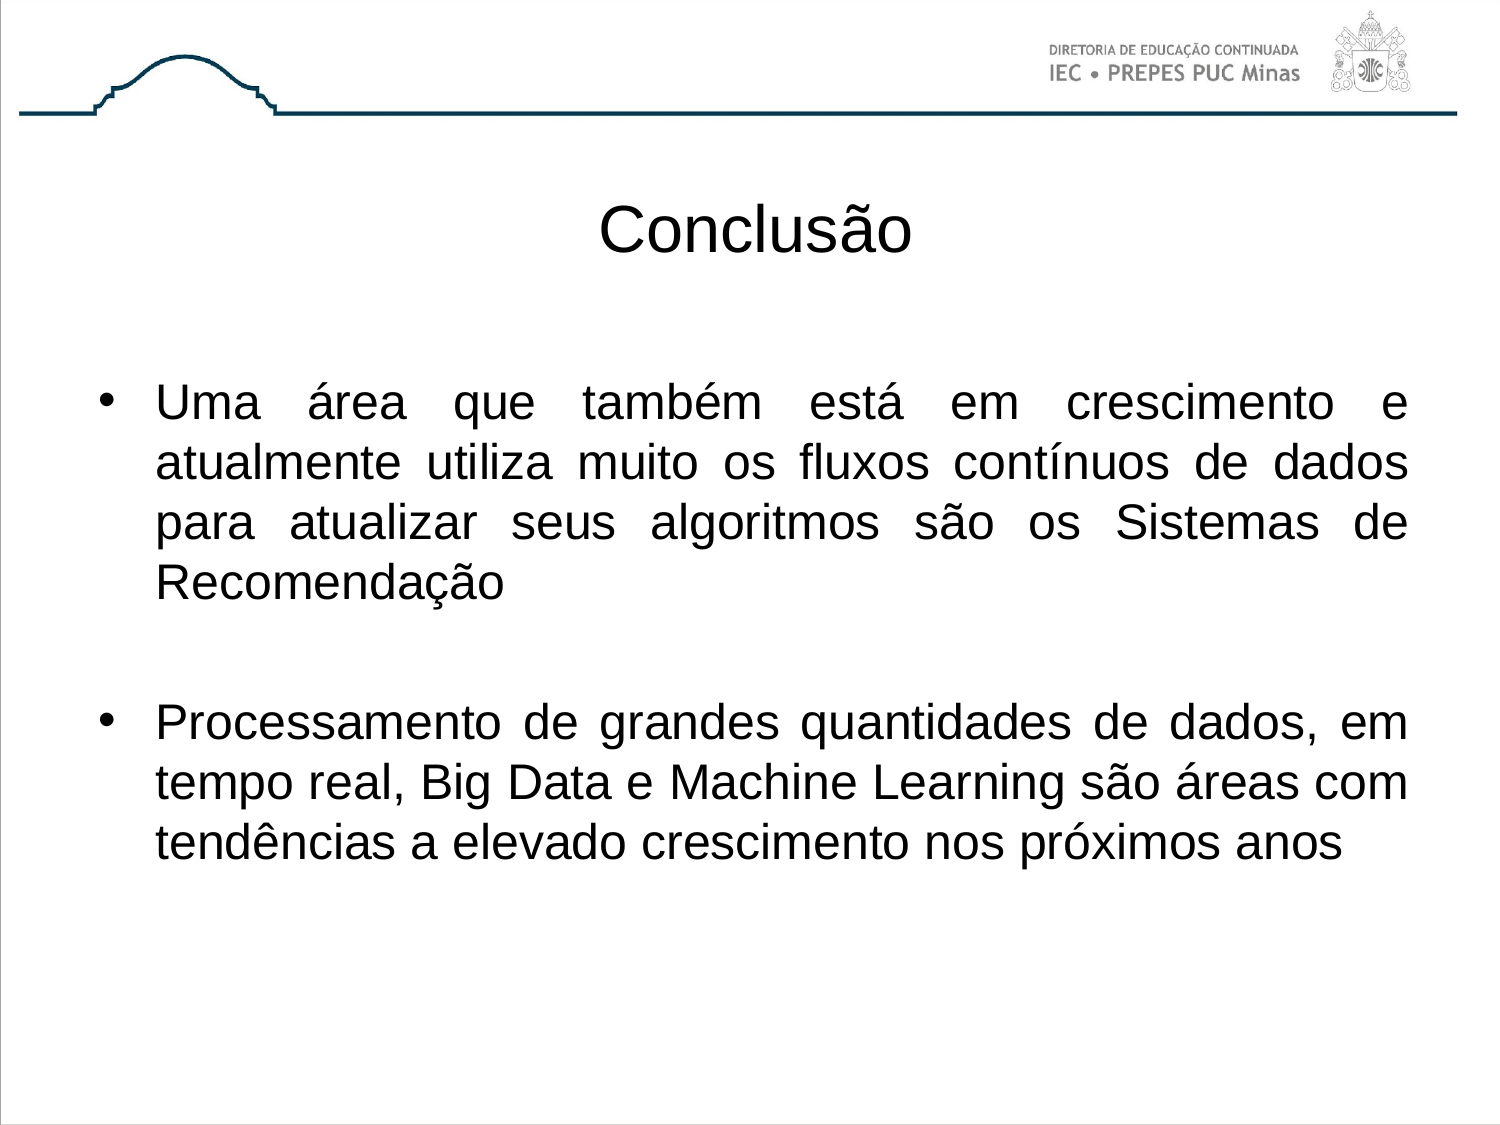

# Conclusão
Uma área que também está em crescimento e atualmente utiliza muito os fluxos contínuos de dados para atualizar seus algoritmos são os Sistemas de Recomendação

Processamento de grandes quantidades de dados, em tempo real, Big Data e Machine Learning são áreas com tendências a elevado crescimento nos próximos anos